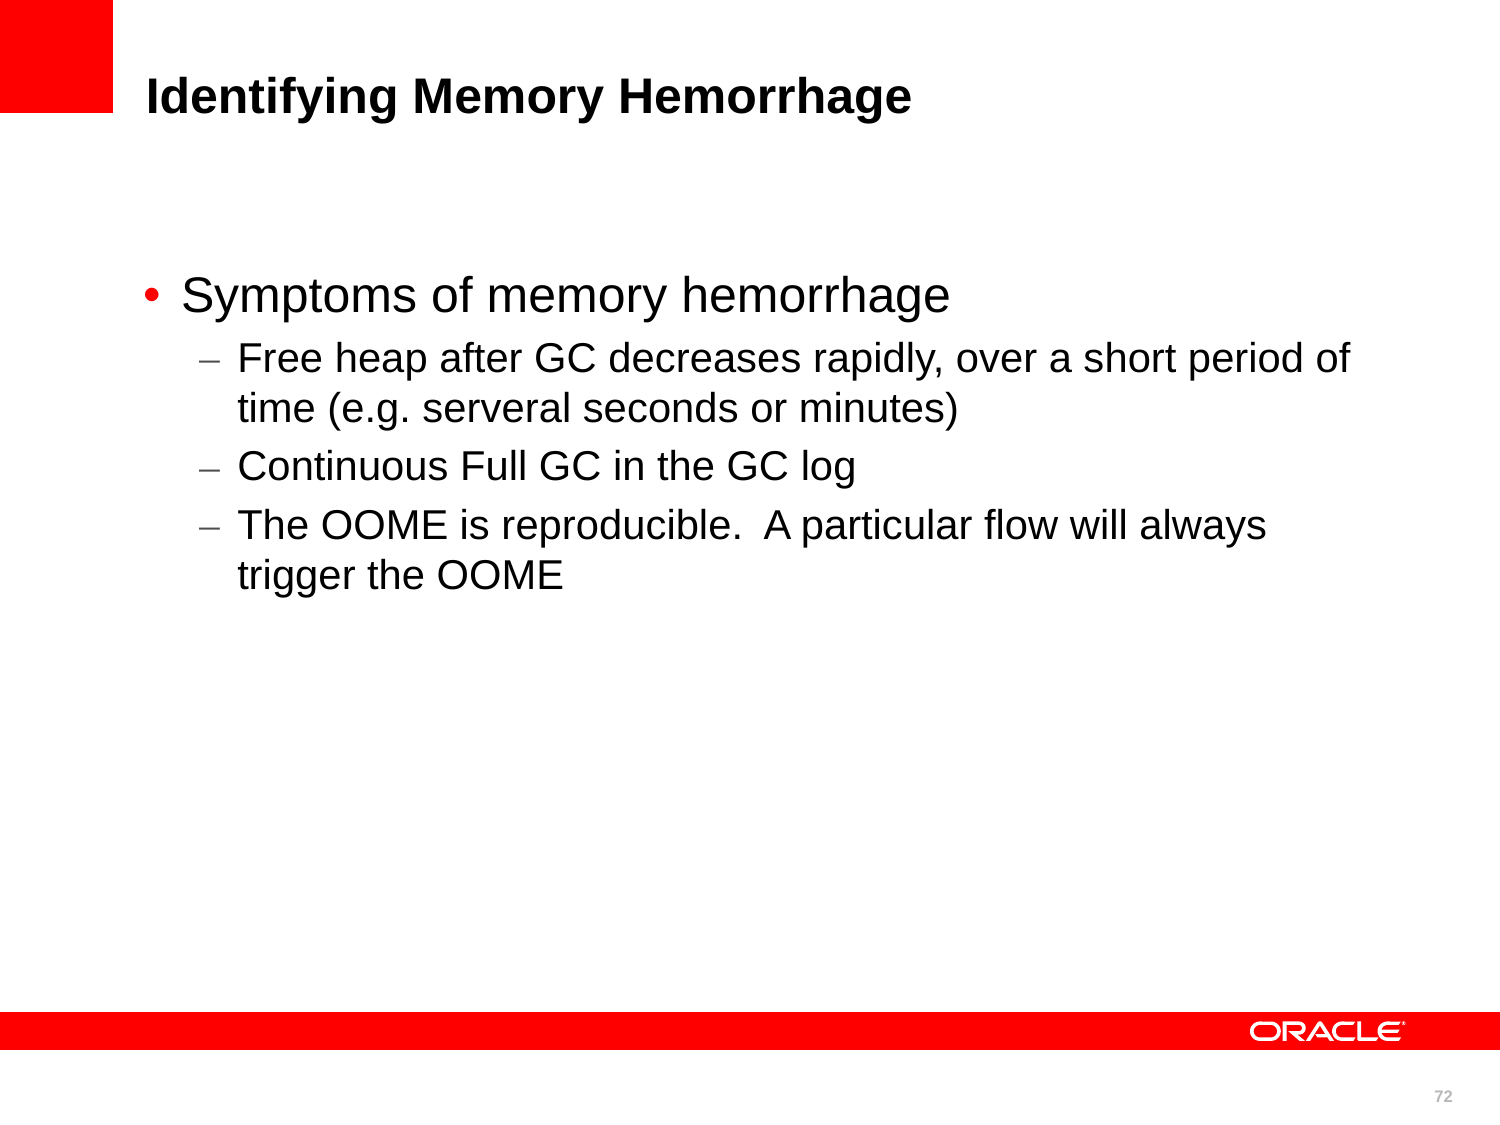

# Identifying Memory Hemorrhage
Symptoms of memory hemorrhage
Free heap after GC decreases rapidly, over a short period of time (e.g. serveral seconds or minutes)
Continuous Full GC in the GC log
The OOME is reproducible.  A particular flow will always trigger the OOME